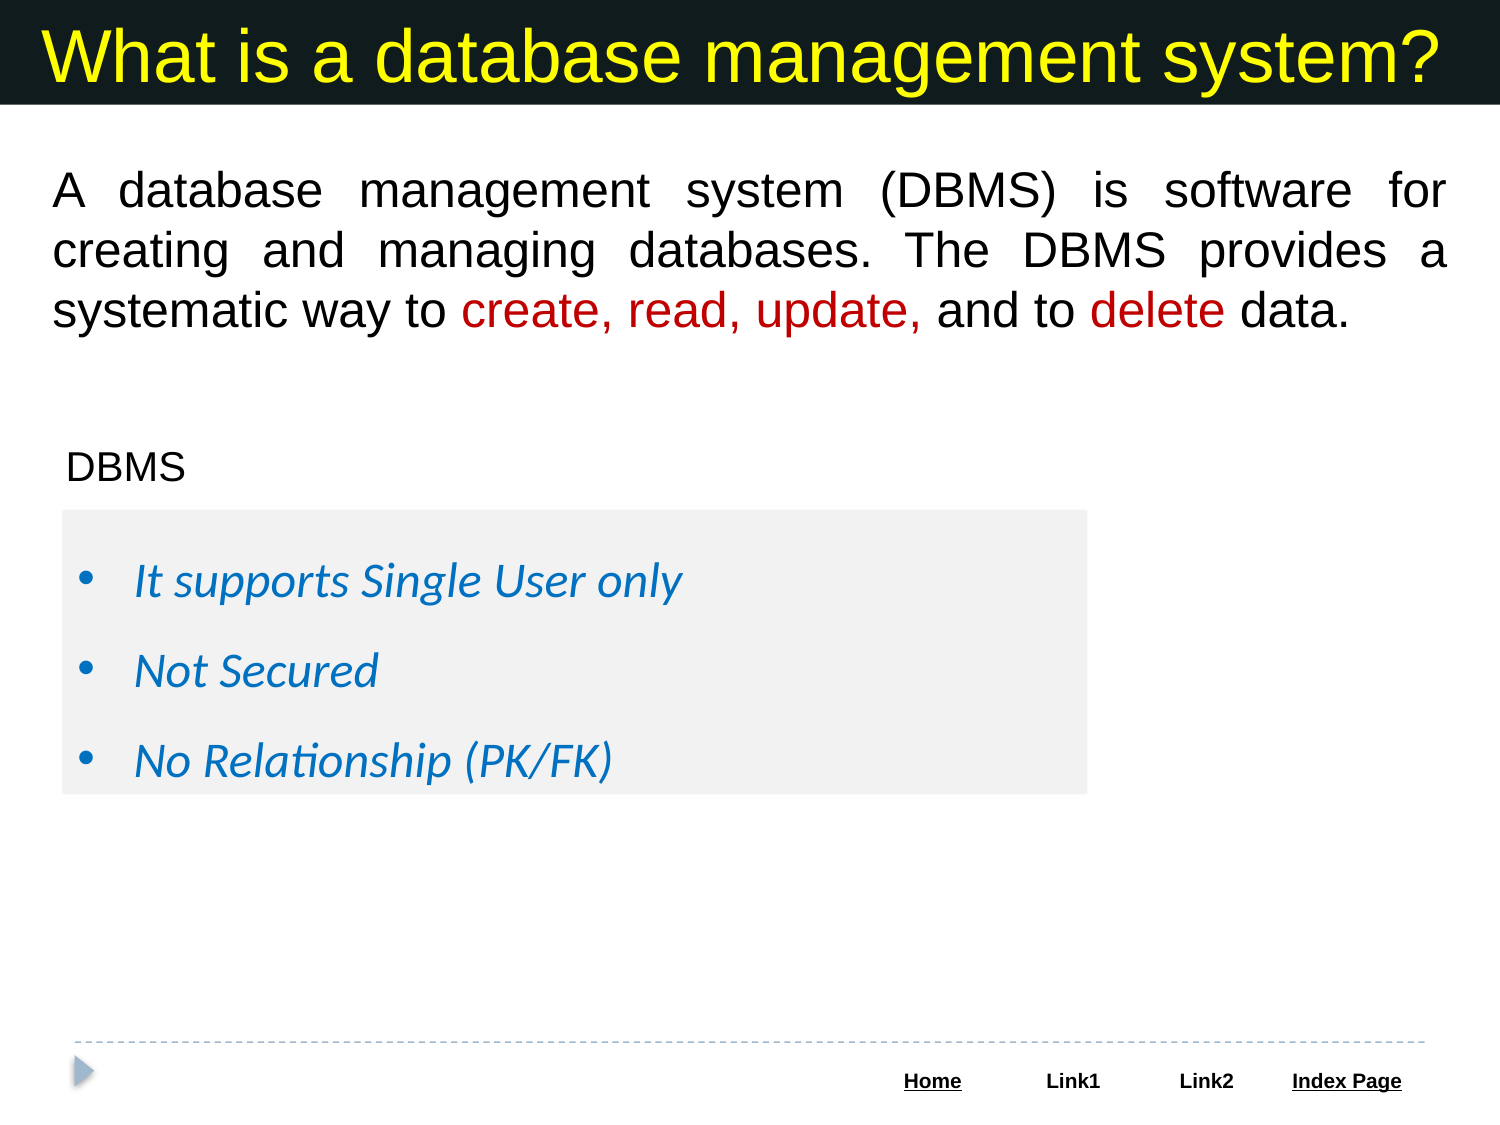

What is a database management system?
A database management system (DBMS) is software for creating and managing databases. The DBMS provides a systematic way to create, read, update, and to delete data.
DBMS
It supports Single User only
Not Secured
No Relationship (PK/FK)